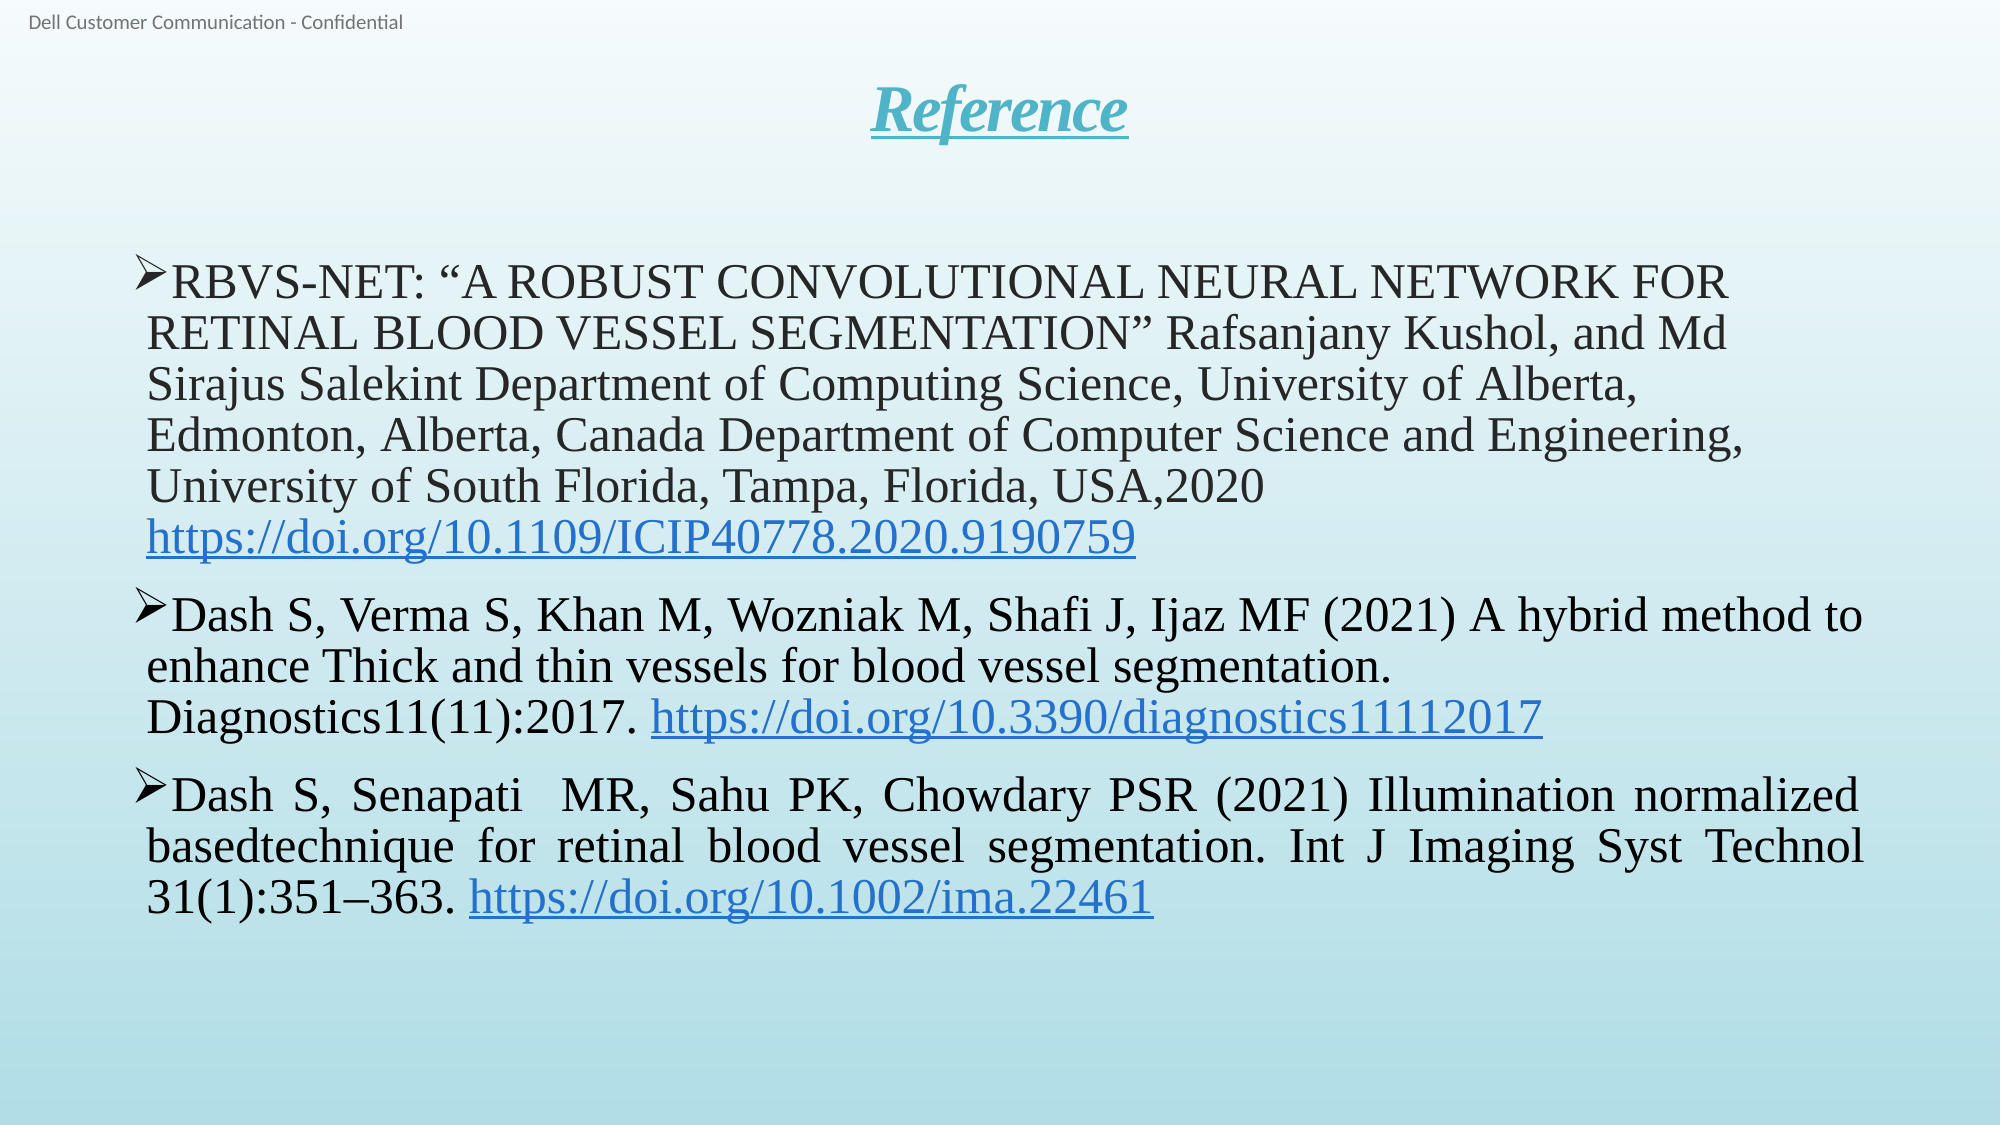

# Reference
RBVS-NET: “A ROBUST CONVOLUTIONAL NEURAL NETWORK FOR RETINAL BLOOD VESSEL SEGMENTATION” Rafsanjany Kushol, and Md Sirajus Salekint Department of Computing Science, University of Alberta, Edmonton, Alberta, Canada Department of Computer Science and Engineering, University of South Florida, Tampa, Florida, USA,2020 https://doi.org/10.1109/ICIP40778.2020.9190759
Dash S, Verma S, Khan M, Wozniak M, Shafi J, Ijaz MF (2021) A hybrid method to enhance Thick and thin vessels for blood vessel segmentation. Diagnostics11(11):2017. https://doi.org/10.3390/diagnostics11112017
Dash S, Senapati   MR, Sahu PK, Chowdary PSR (2021) Illumination normalized basedtechnique for retinal blood vessel segmentation. Int J Imaging Syst Technol 31(1):351–363. https://doi.org/10.1002/ima.22461